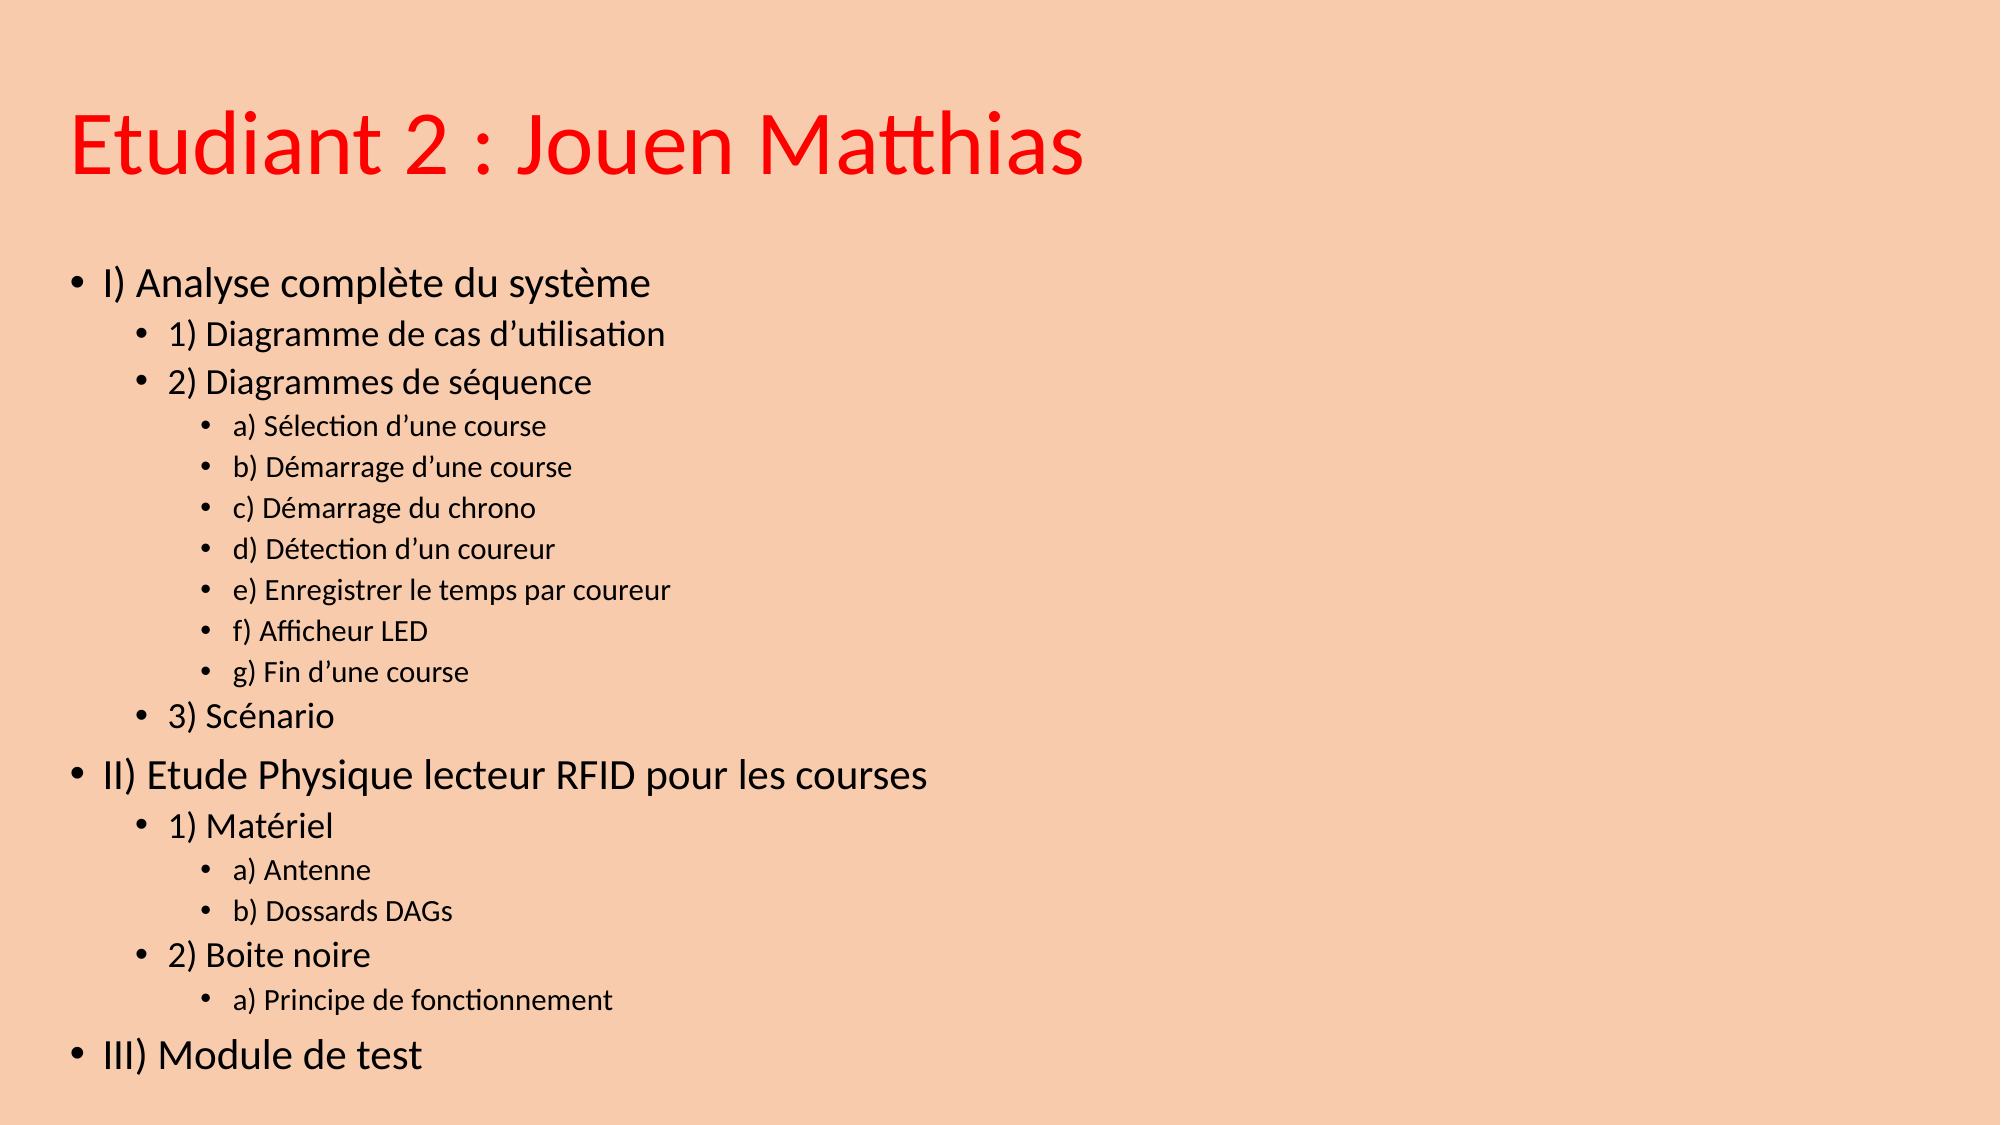

# Etudiant 2 : Jouen Matthias
I) Analyse complète du système
1) Diagramme de cas d’utilisation
2) Diagrammes de séquence
a) Sélection d’une course
b) Démarrage d’une course
c) Démarrage du chrono
d) Détection d’un coureur
e) Enregistrer le temps par coureur
f) Afficheur LED
g) Fin d’une course
3) Scénario
II) Etude Physique lecteur RFID pour les courses
1) Matériel
a) Antenne
b) Dossards DAGs
2) Boite noire
a) Principe de fonctionnement
III) Module de test